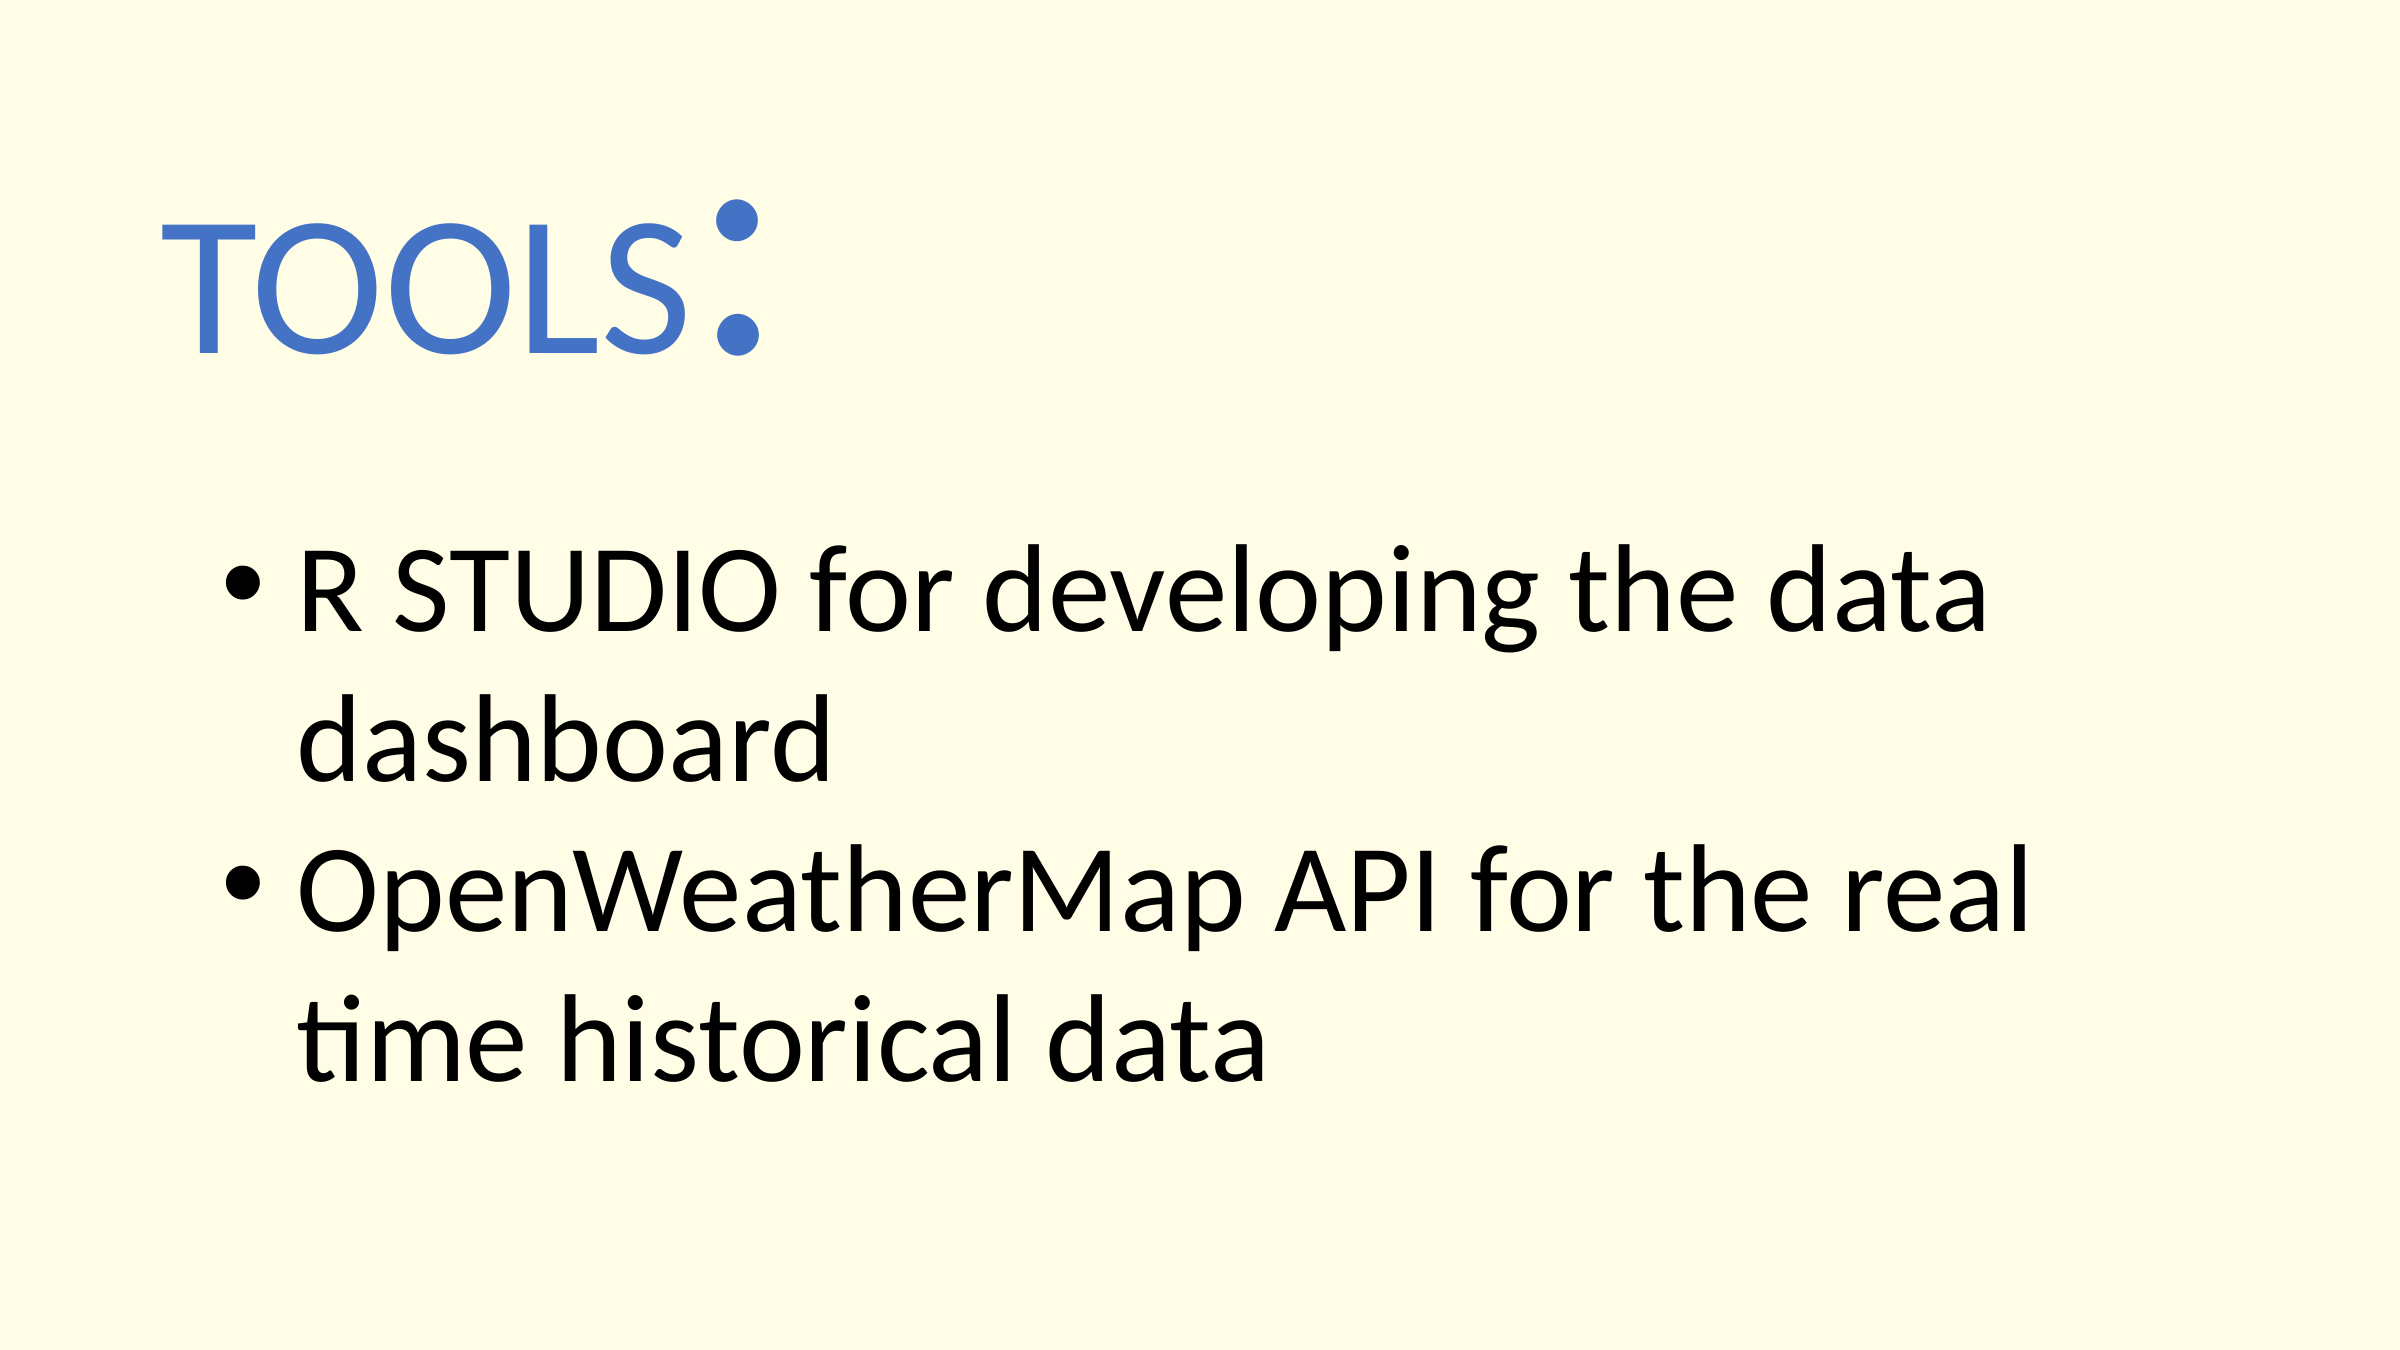

TOOLS:
R STUDIO for developing the data dashboard
OpenWeatherMap API for the real time historical data